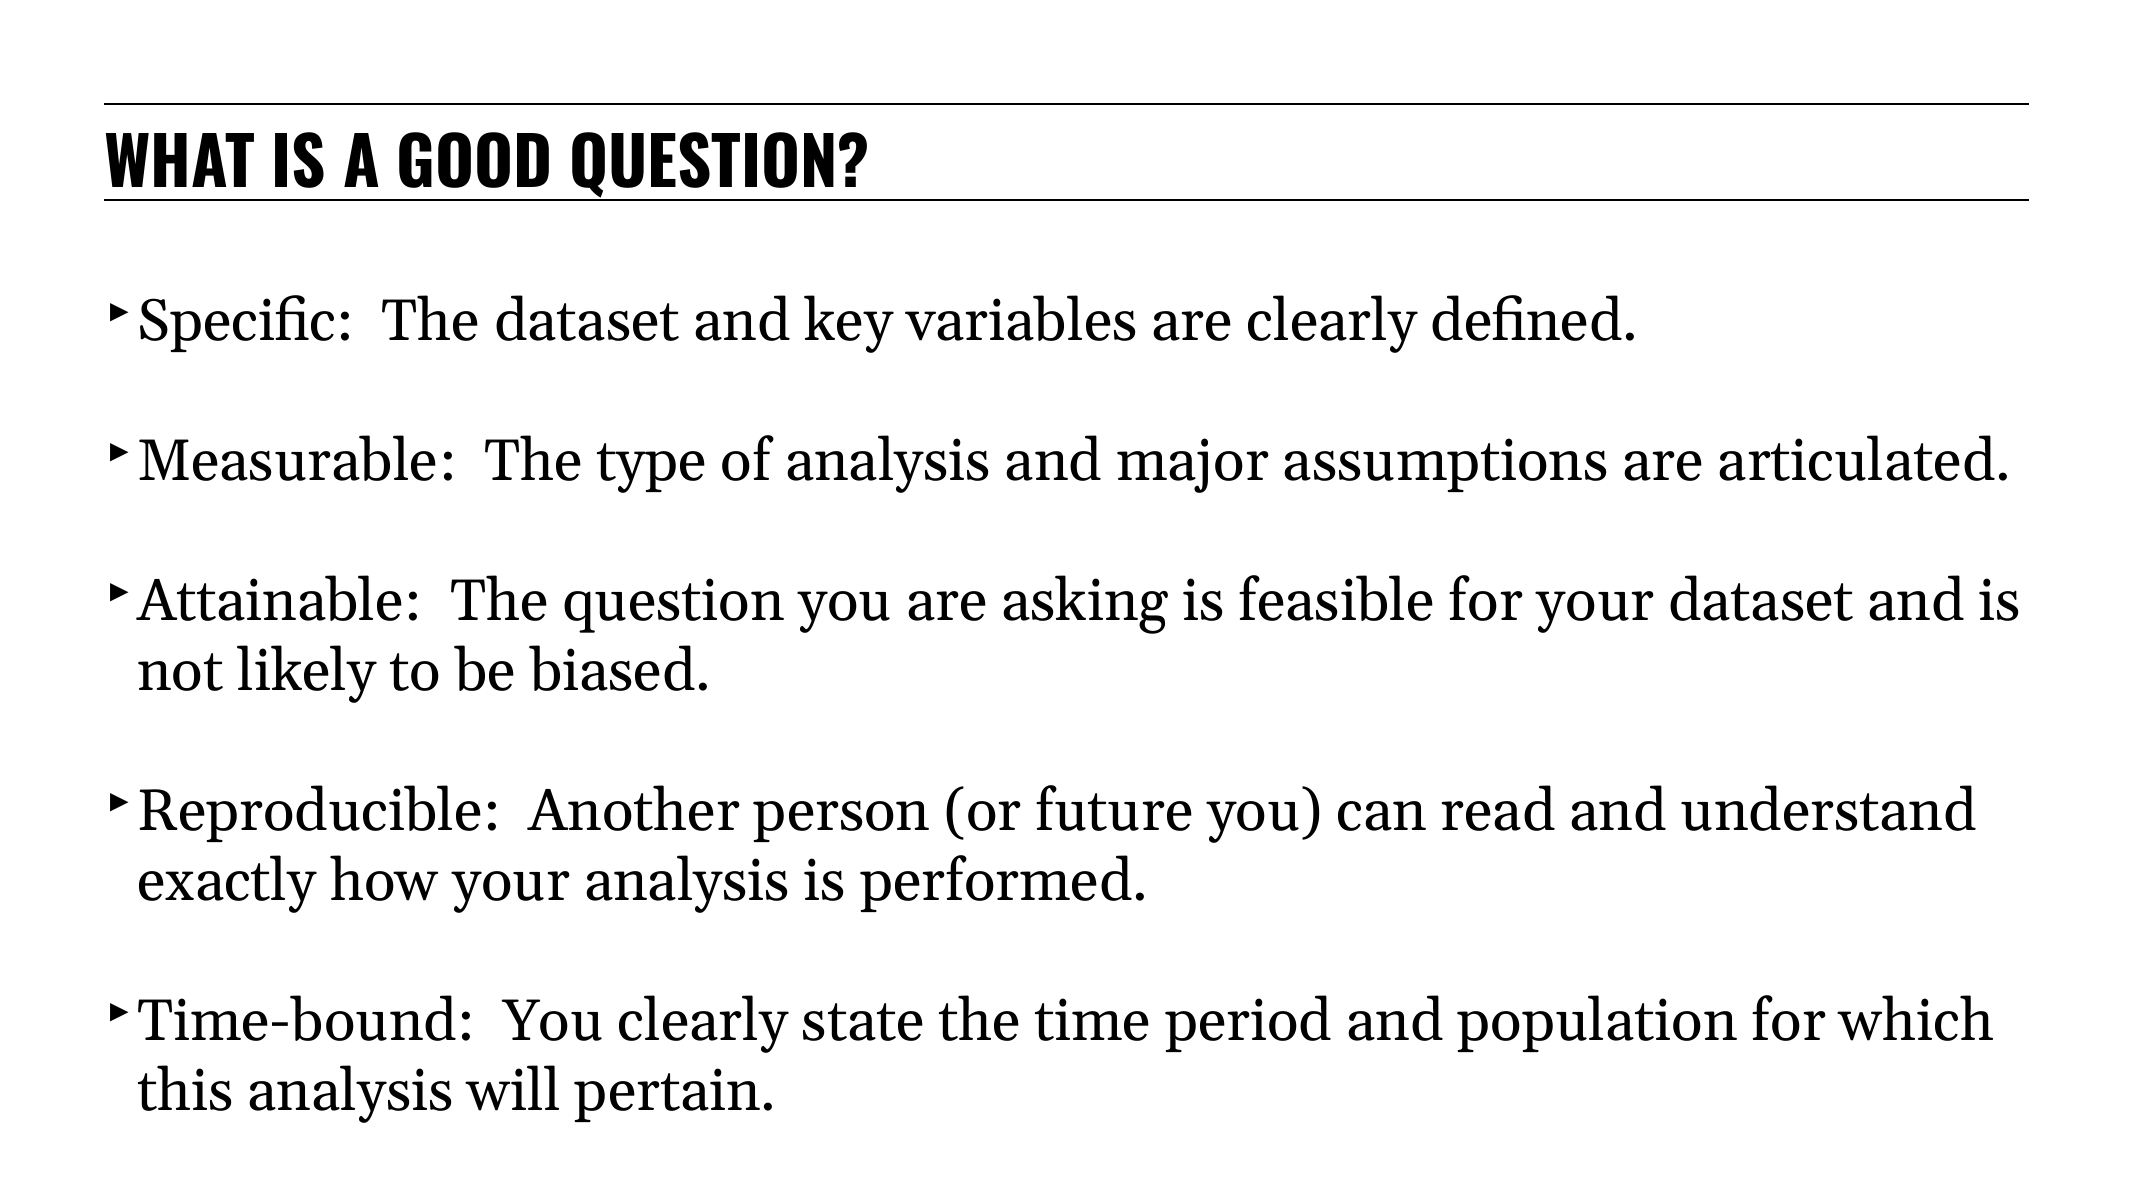

WHAT IS A GOOD QUESTION?

Specific:  The dataset and key variables are clearly defined.

Measurable:  The type of analysis and major assumptions are articulated.

Attainable:  The question you are asking is feasible for your dataset and is not likely to be biased.

Reproducible:  Another person (or future you) can read and understand exactly how your analysis is performed.

Time-bound:  You clearly state the time period and population for which this analysis will pertain.